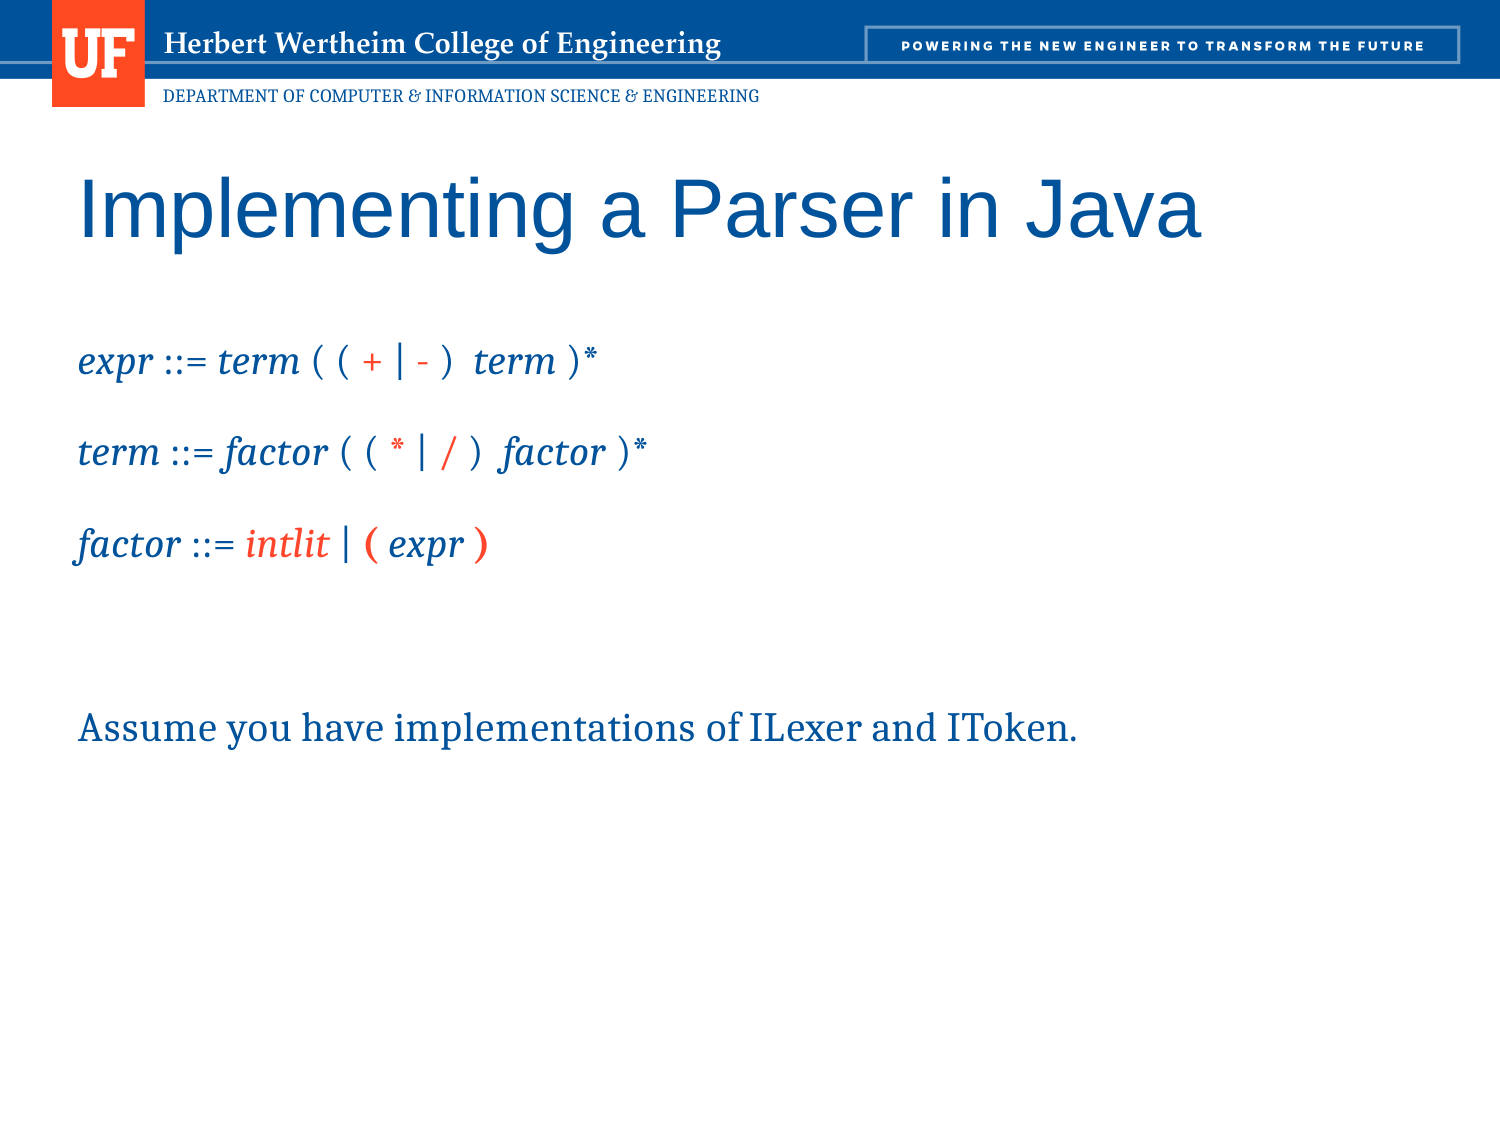

165
# Implementing a Parser in Java
expr ::= term ( ( + | - )  term )*
term ::= factor ( ( * | / )  factor )*
factor ::= intlit | ( expr )

Assume you have implementations of ILexer and IToken.